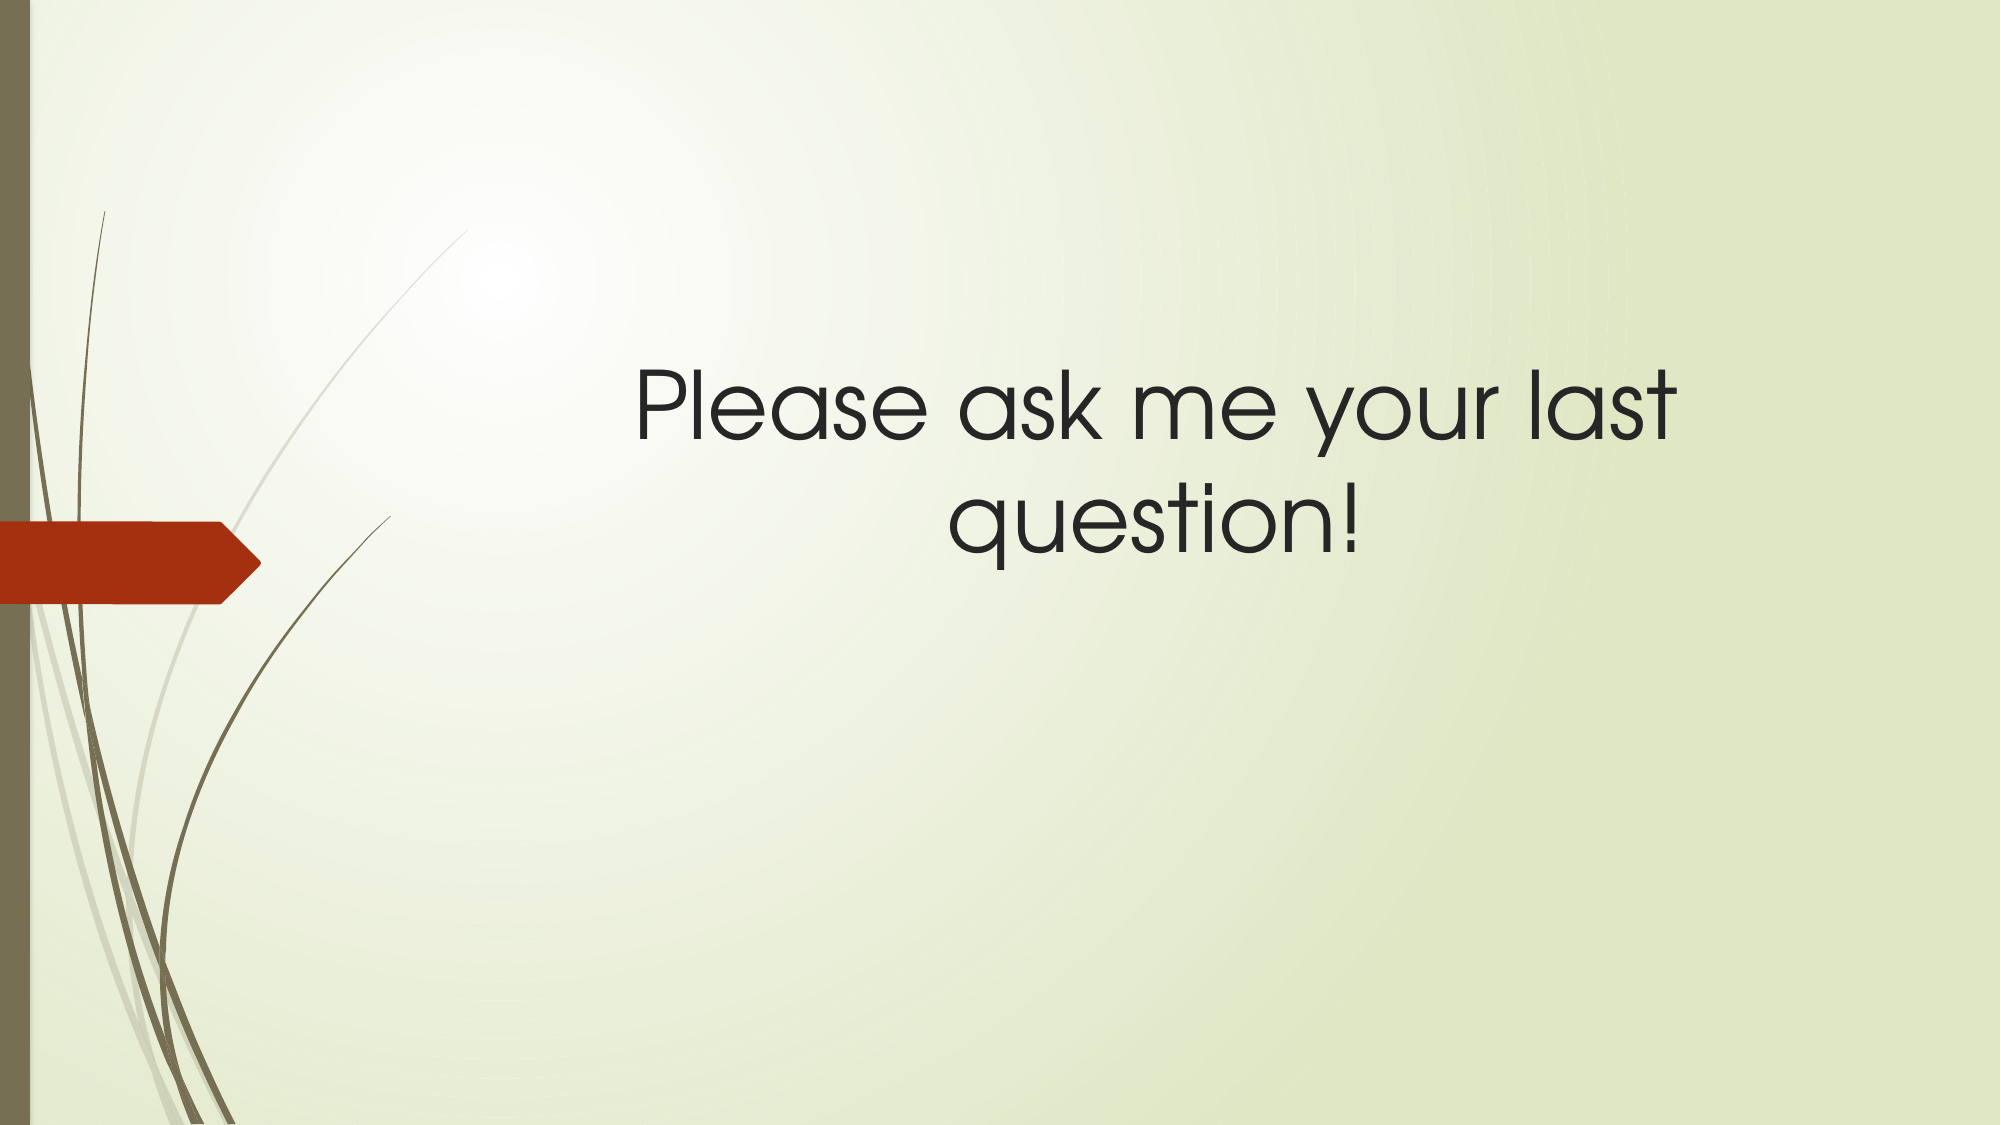

# Please ask me your last question!